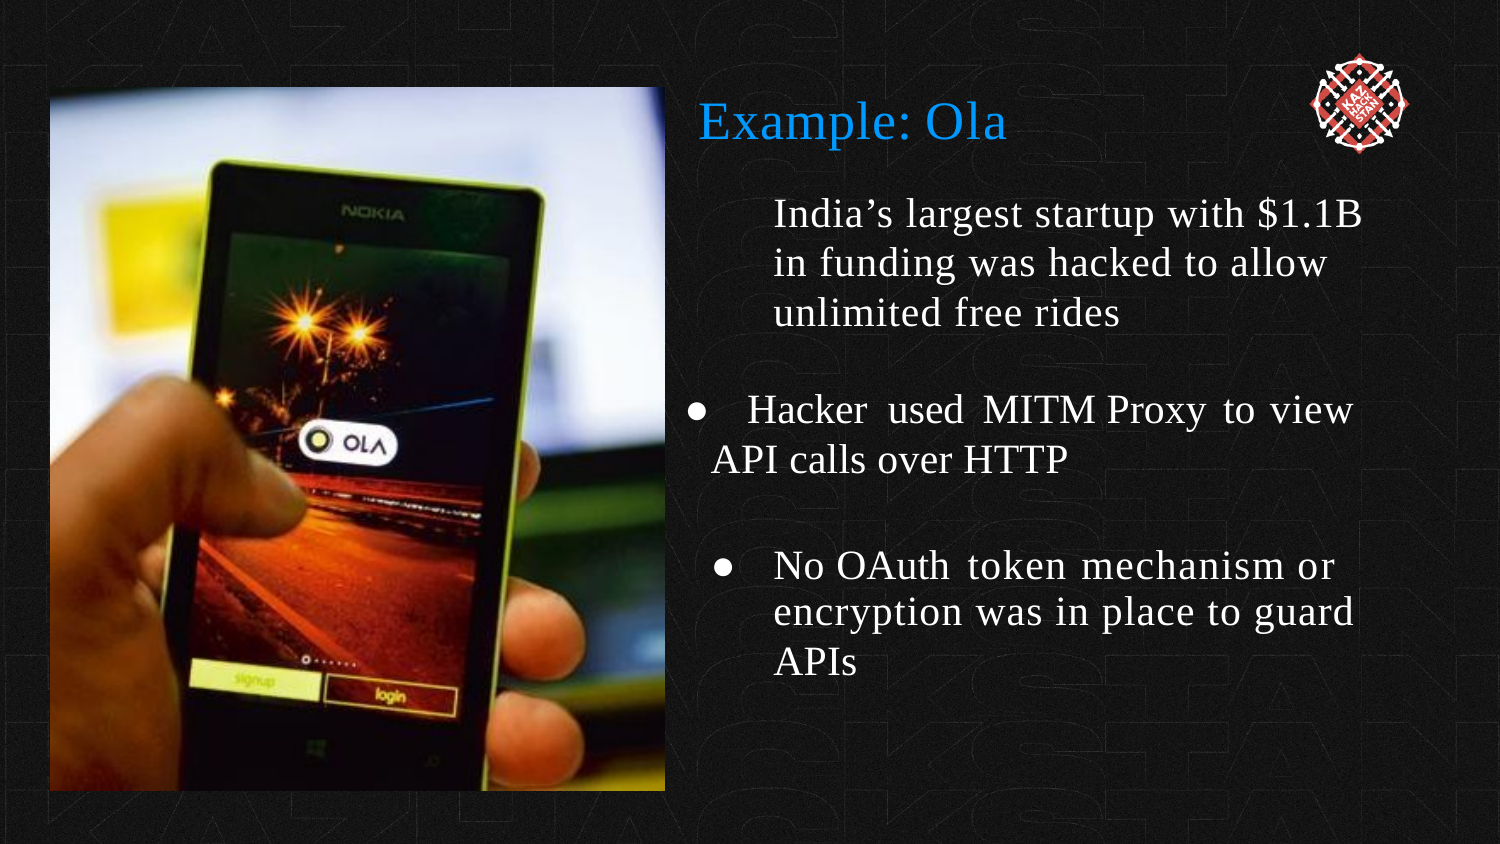

Example:
Ola

	India’s largest startup with $1.1B in funding was hacked to allow unlimited free rides
●   Hacker used MITM Proxy to view
API calls over HTTP
●   No OAuth token mechanism or
encryption was in place to guard
APIs